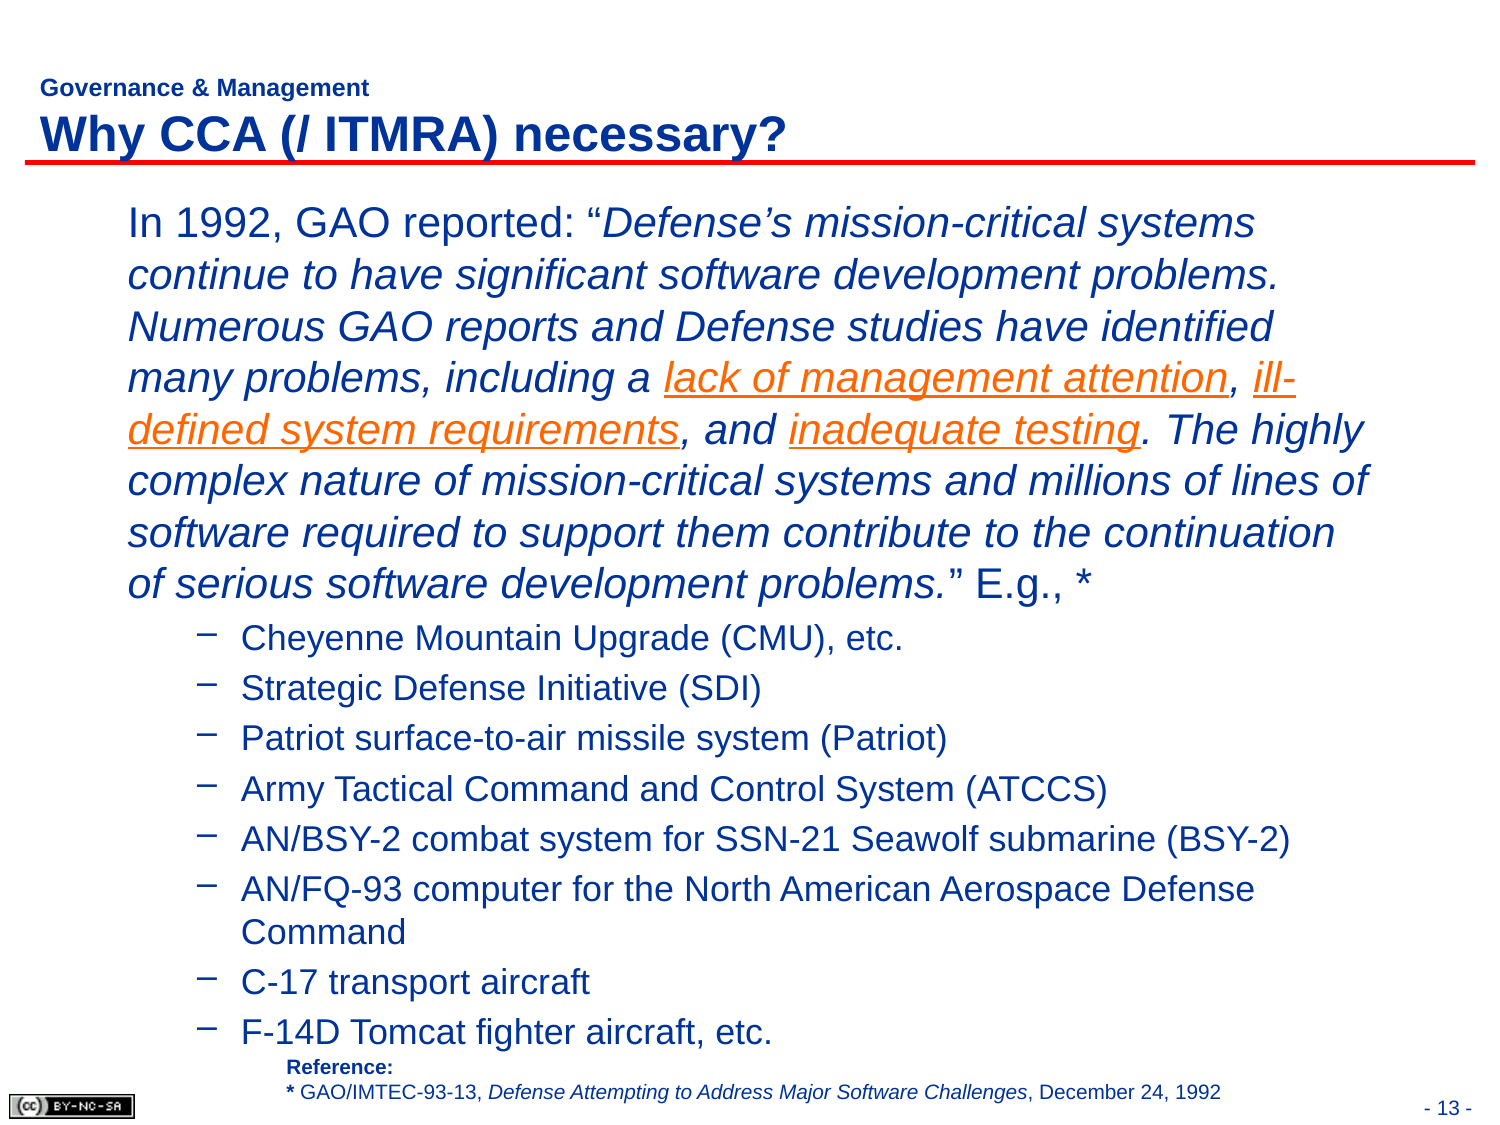

# Governance & Management Why CCA (/ ITMRA) necessary?
In 1992, GAO reported: “Defense’s mission-critical systems continue to have significant software development problems. Numerous GAO reports and Defense studies have identified many problems, including a lack of management attention, ill-defined system requirements, and inadequate testing. The highly complex nature of mission-critical systems and millions of lines of software required to support them contribute to the continuation of serious software development problems.” E.g., *
Cheyenne Mountain Upgrade (CMU), etc.
Strategic Defense Initiative (SDI)
Patriot surface-to-air missile system (Patriot)
Army Tactical Command and Control System (ATCCS)
AN/BSY-2 combat system for SSN-21 Seawolf submarine (BSY-2)
AN/FQ-93 computer for the North American Aerospace Defense Command
C-17 transport aircraft
F-14D Tomcat fighter aircraft, etc.

Reference:
* GAO/IMTEC-93-13, Defense Attempting to Address Major Software Challenges, December 24, 1992
- 13 -